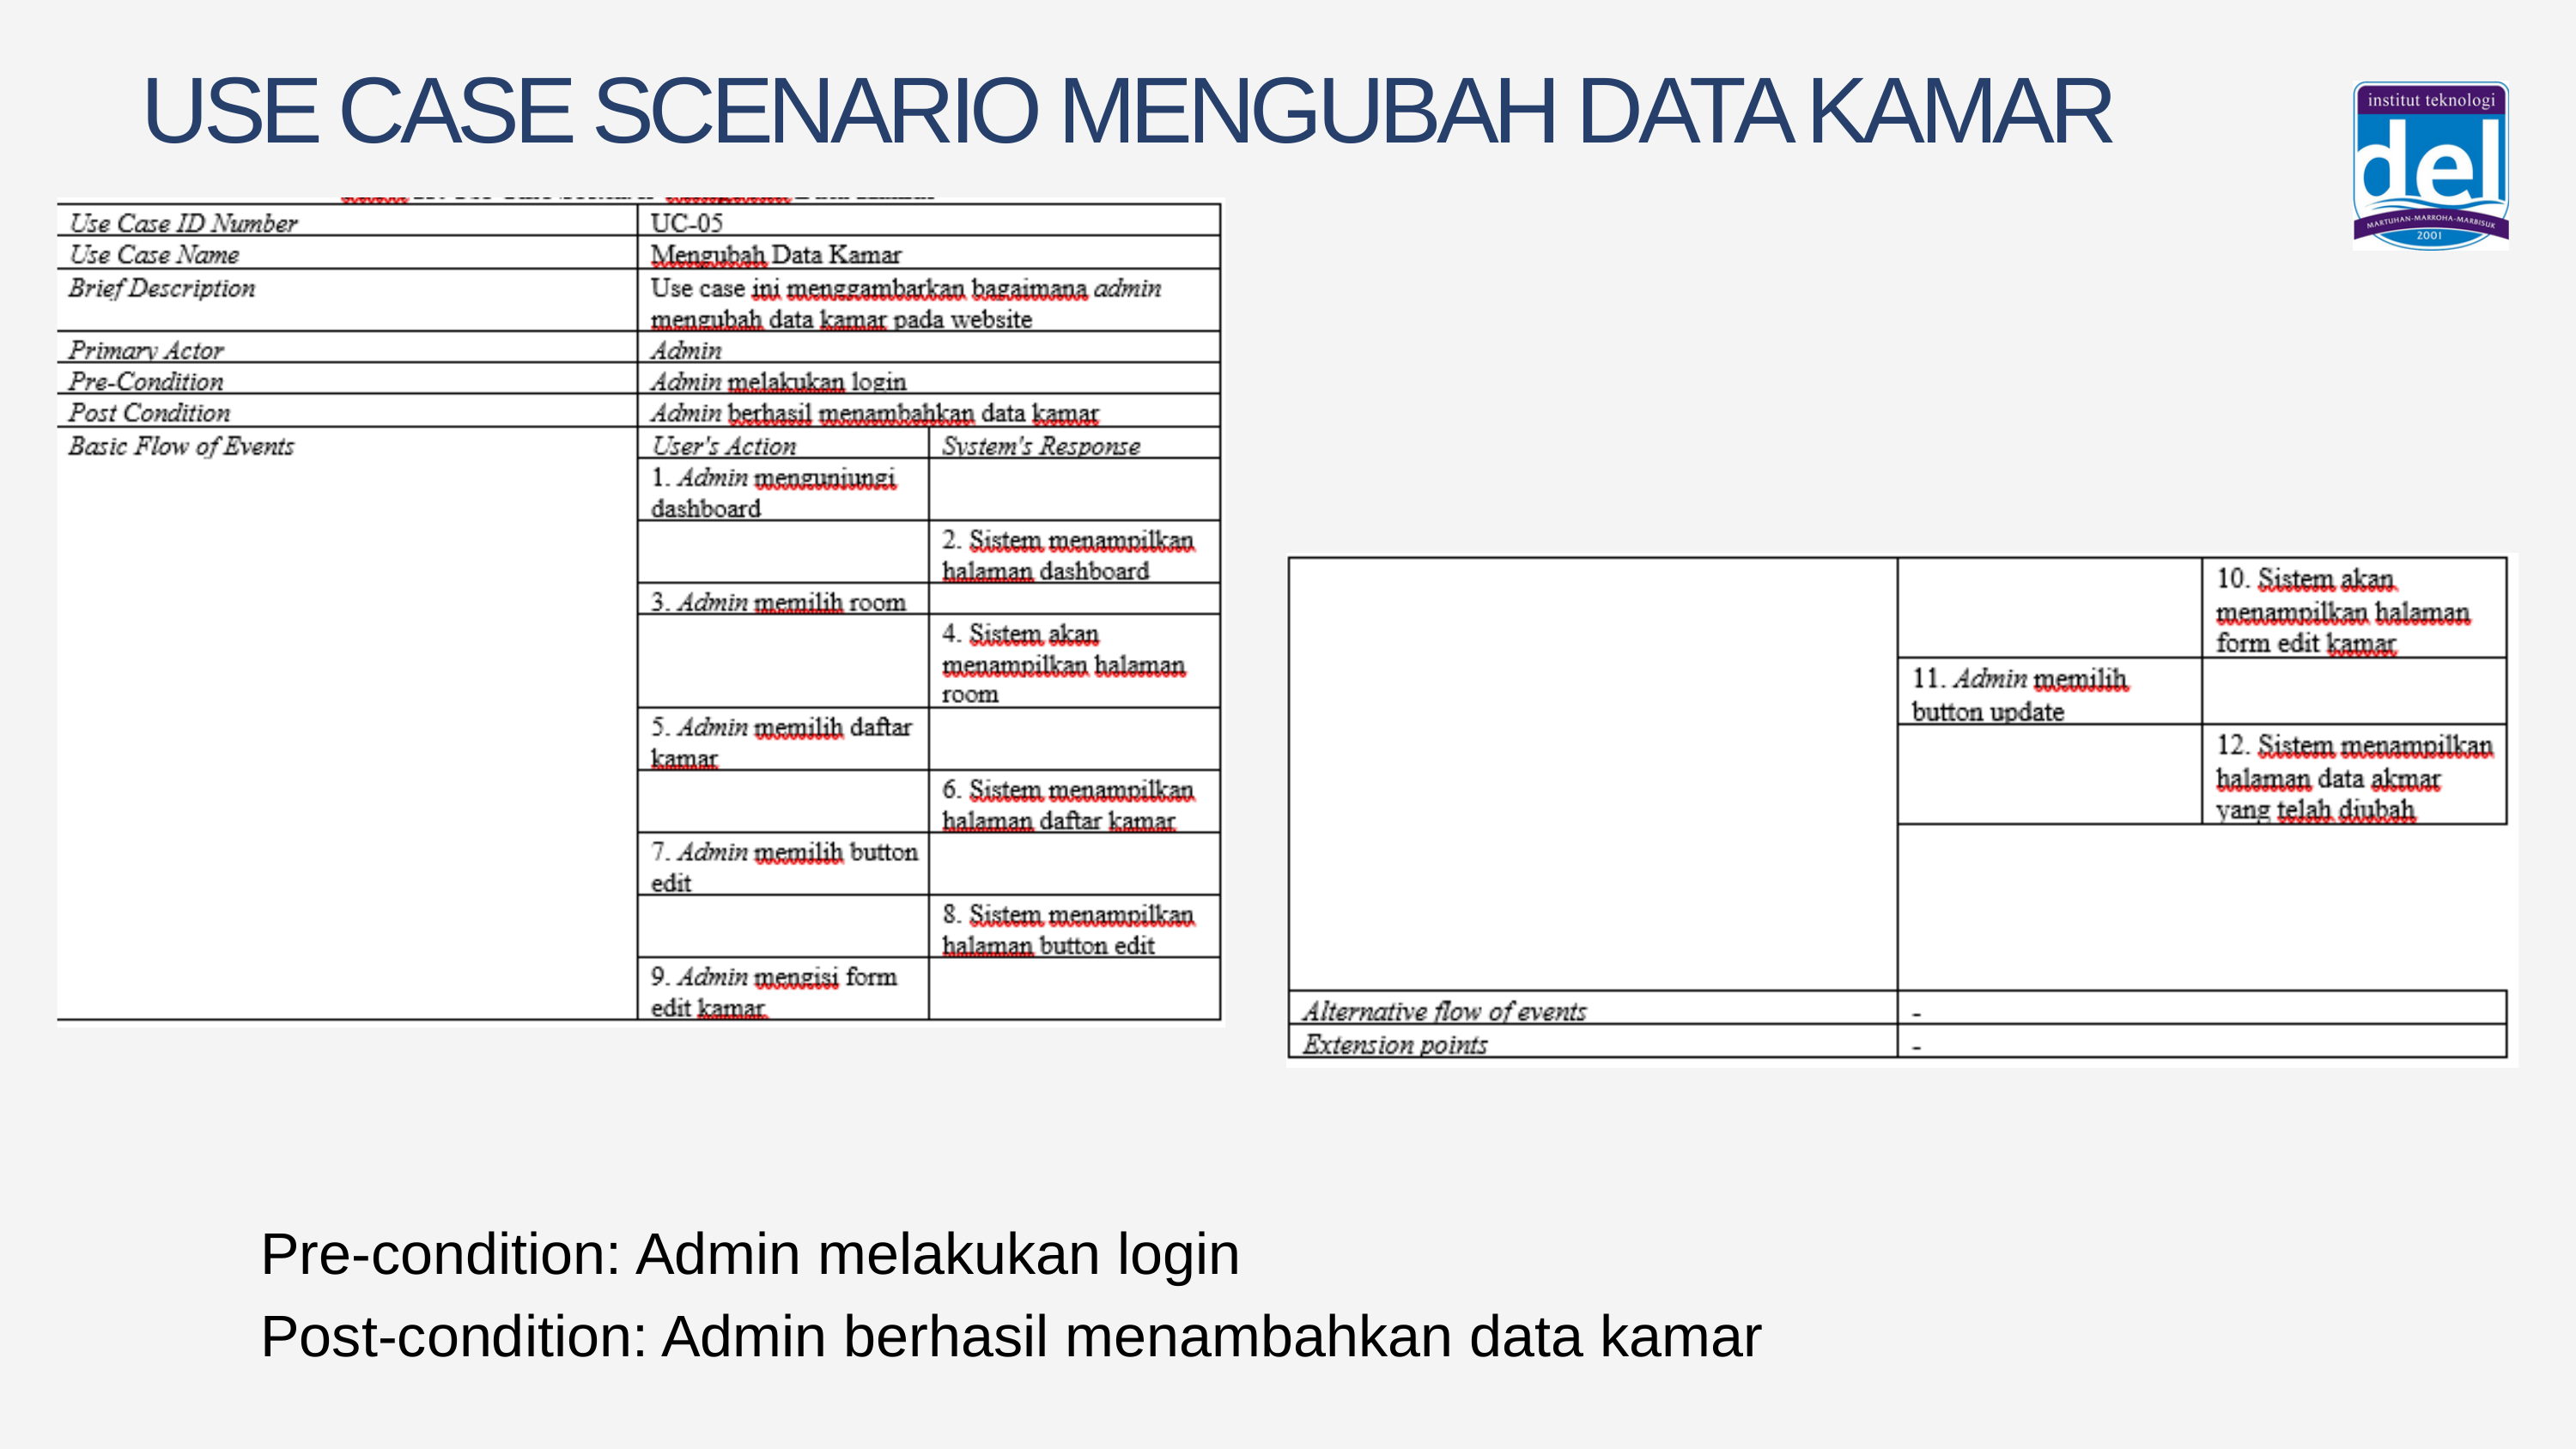

USE CASE SCENARIO MENGUBAH DATA KAMAR

Pre-condition: Admin melakukan login
Post-condition: Admin berhasil menambahkan data kamar